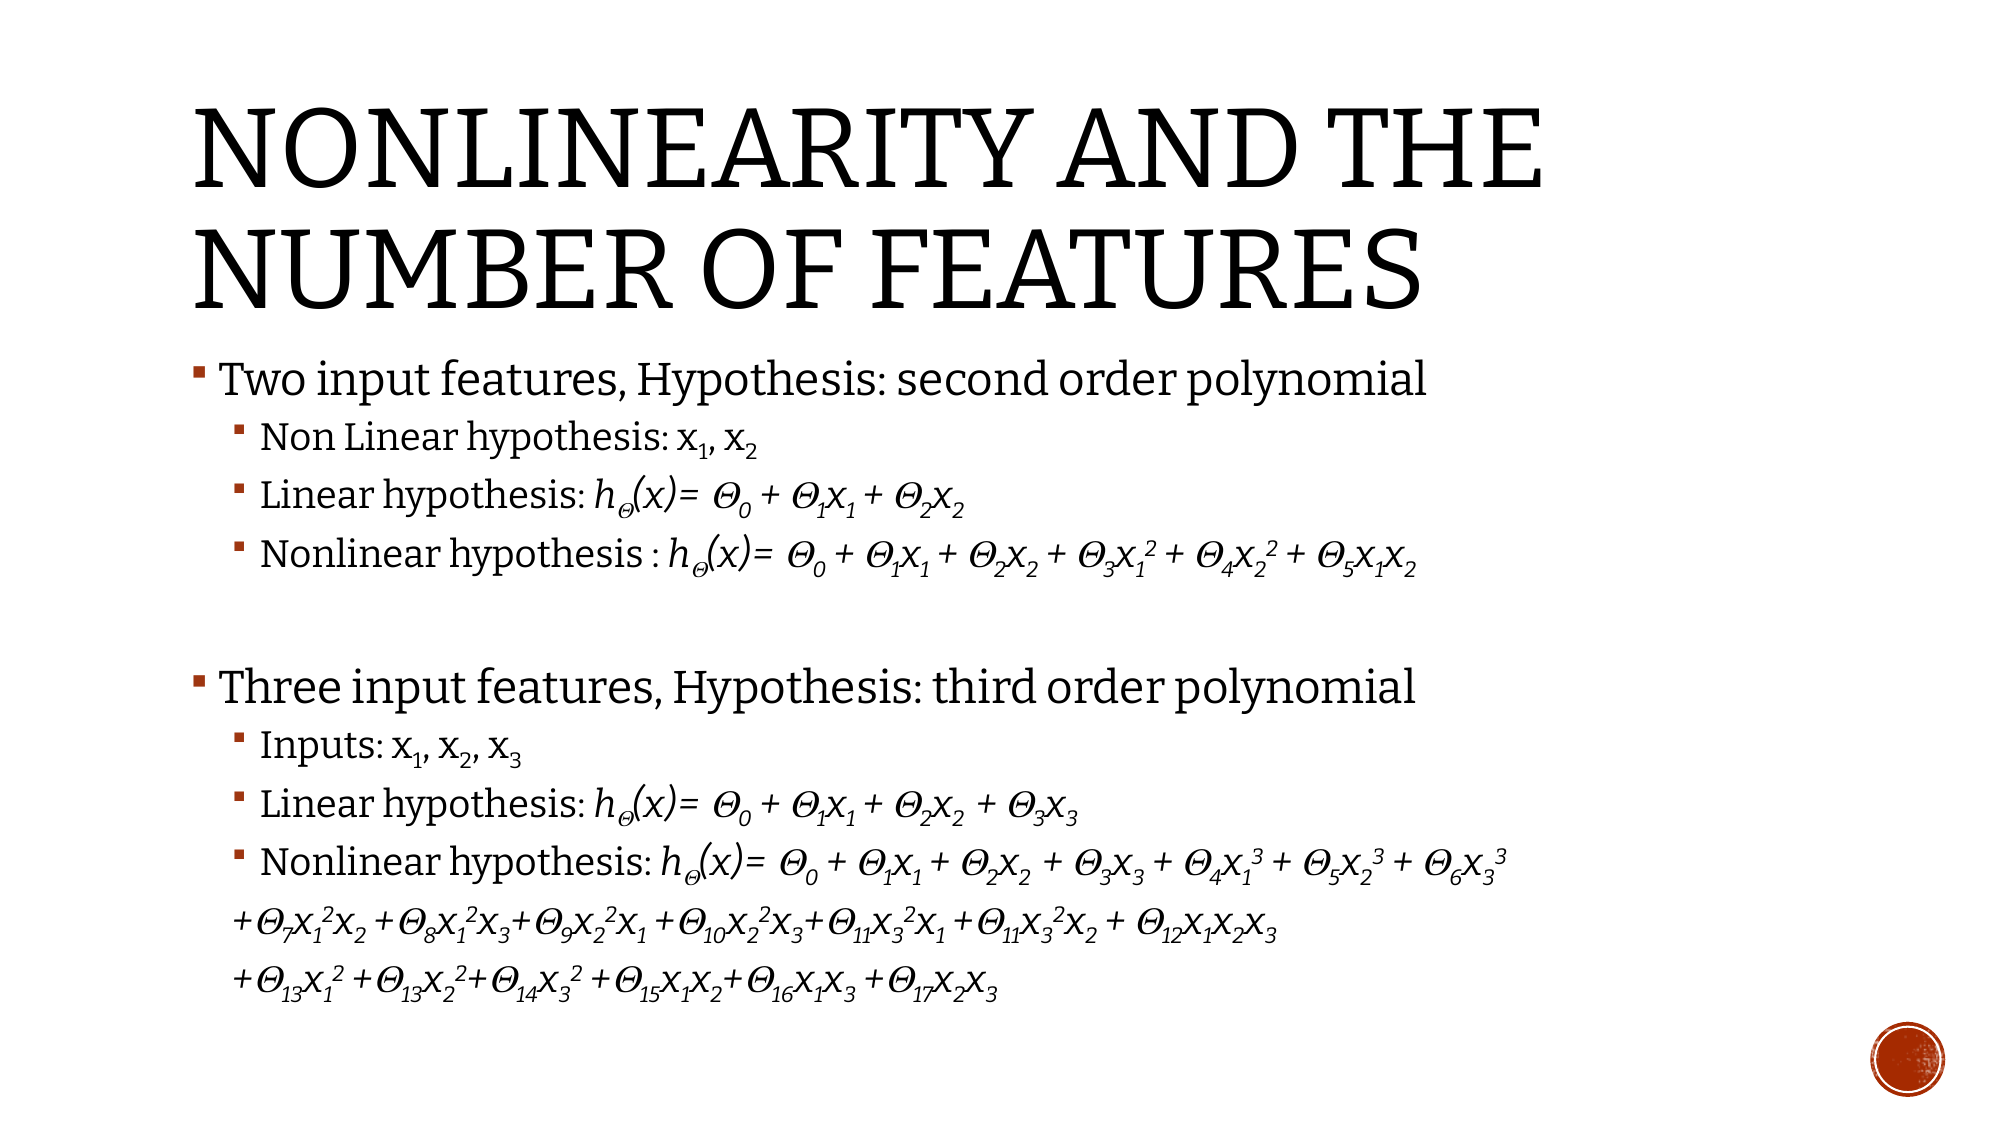

# Nonlinearity and the number of features
Two input features, Hypothesis: second order polynomial
Non Linear hypothesis: x1, x2
Linear hypothesis: hΘ(x)= Θ0 + Θ1x1 + Θ2x2
Nonlinear hypothesis : hΘ(x)= Θ0 + Θ1x1 + Θ2x2 + Θ3x12 + Θ4x22 + Θ5x1x2

Three input features, Hypothesis: third order polynomial
Inputs: x1, x2, x3
Linear hypothesis: hΘ(x)= Θ0 + Θ1x1 + Θ2x2  + Θ3x3
Nonlinear hypothesis: hΘ(x)= Θ0 + Θ1x1 + Θ2x2  + Θ3x3 + Θ4x13 + Θ5x23 + Θ6x33
	+Θ7x12x2 +Θ8x12x3+Θ9x22x1 +Θ10x22x3+Θ11x32x1 +Θ11x32x2 + Θ12x1x2x3
	+Θ13x12 +Θ13x22+Θ14x32 +Θ15x1x2+Θ16x1x3 +Θ17x2x3